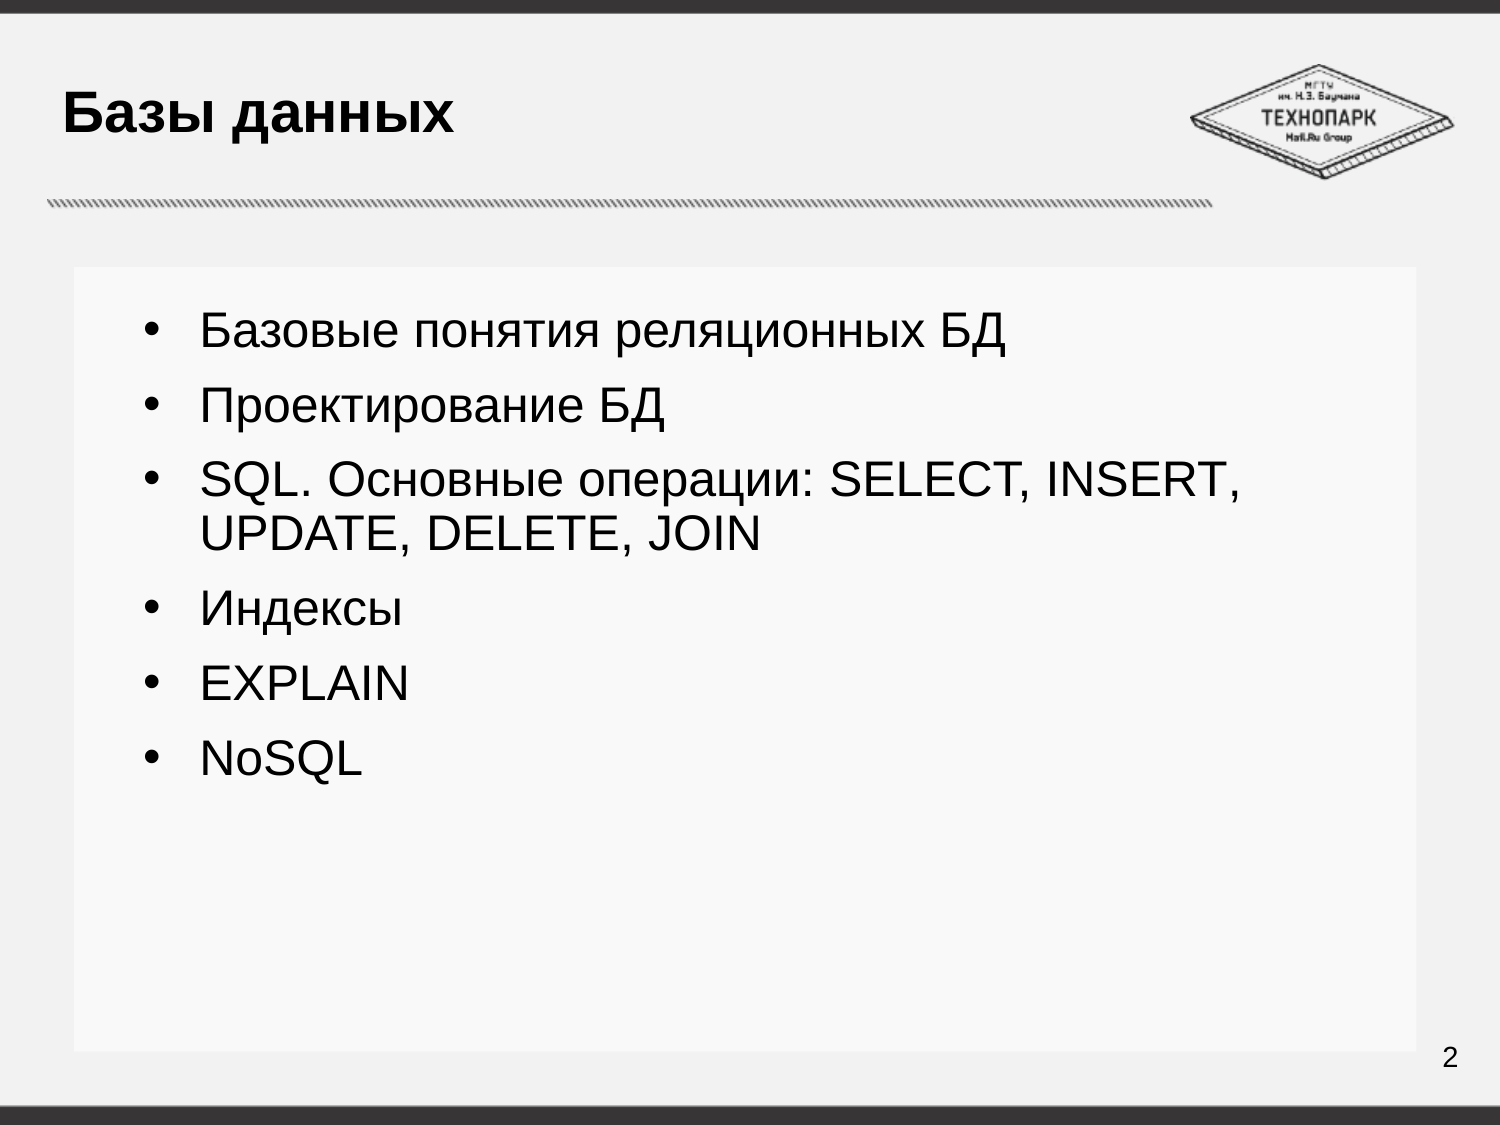

# Базы данных
Базовые понятия реляционных БД
Проектирование БД
SQL. Основные операции: SELECT, INSERT, UPDATE, DELETE, JOIN
Индексы
EXPLAIN
NoSQL

2